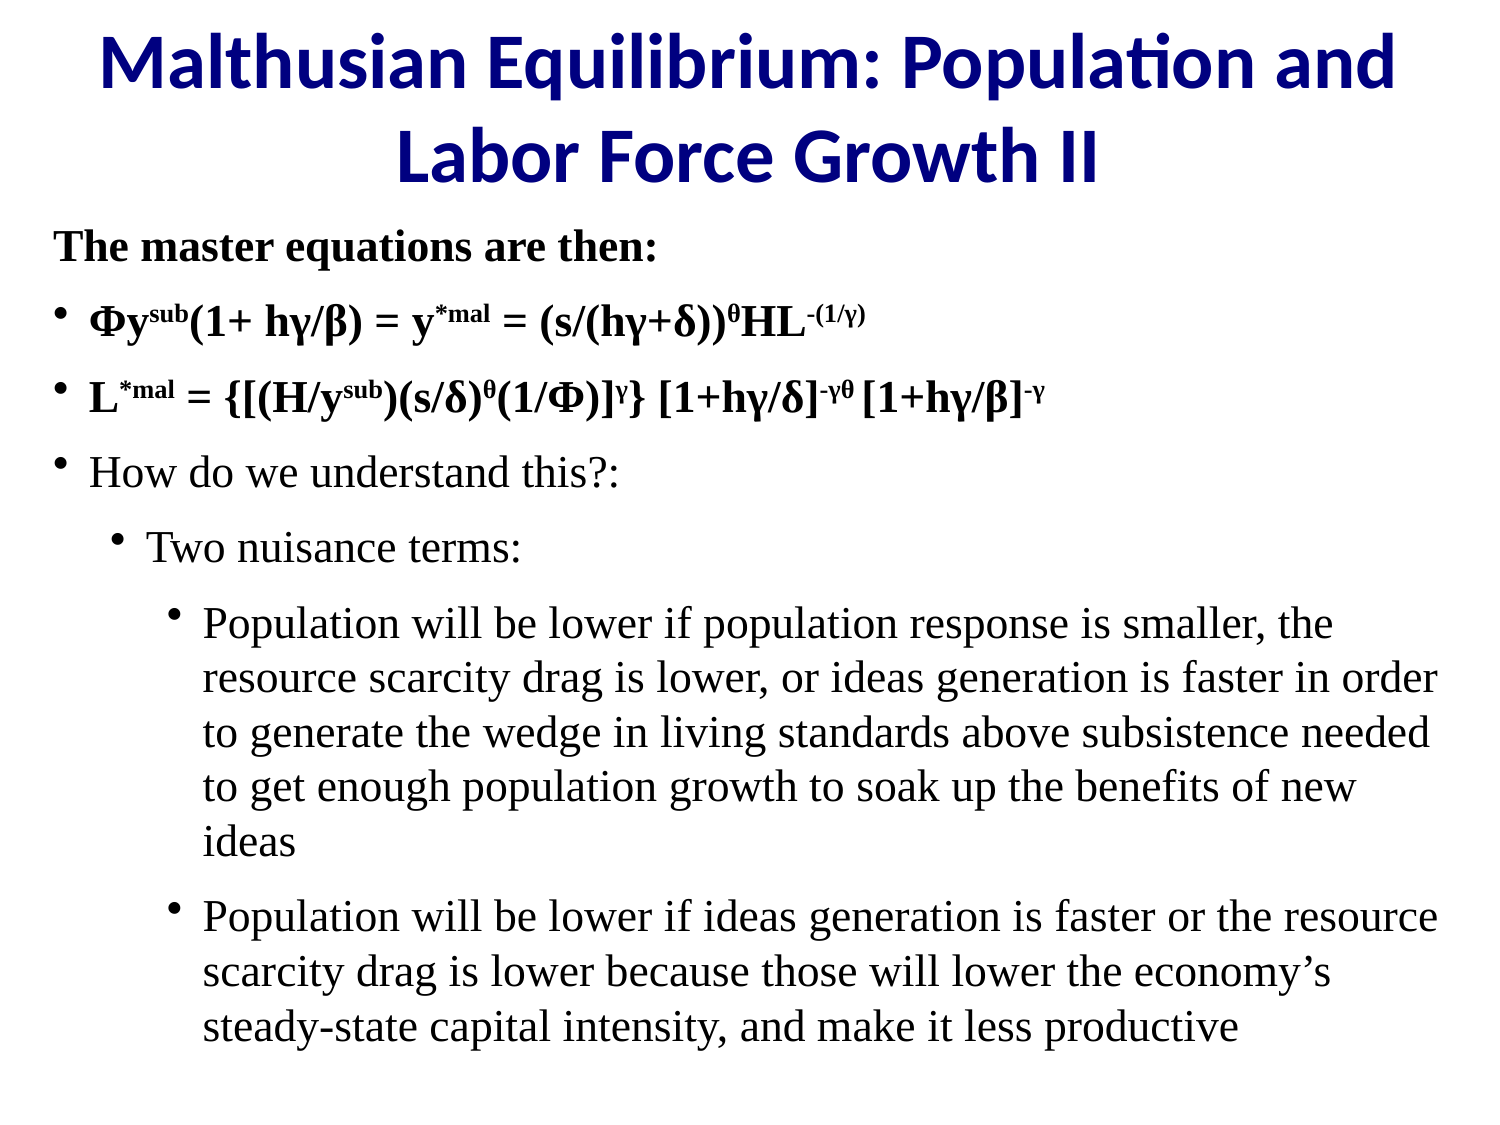

Malthusian Equilibrium: Population and Labor Force Growth II
The master equations are then:
Φysub(1+ hγ/β) = y*mal = (s/(hγ+δ))θHL-(1/γ)
L*mal = {[(H/ysub)(s/δ)θ(1/Φ)]γ} [1+hγ/δ]-γθ [1+hγ/β]-γ
How do we understand this?:
Two nuisance terms:
Population will be lower if population response is smaller, the resource scarcity drag is lower, or ideas generation is faster in order to generate the wedge in living standards above subsistence needed to get enough population growth to soak up the benefits of new ideas
Population will be lower if ideas generation is faster or the resource scarcity drag is lower because those will lower the economy’s steady-state capital intensity, and make it less productive